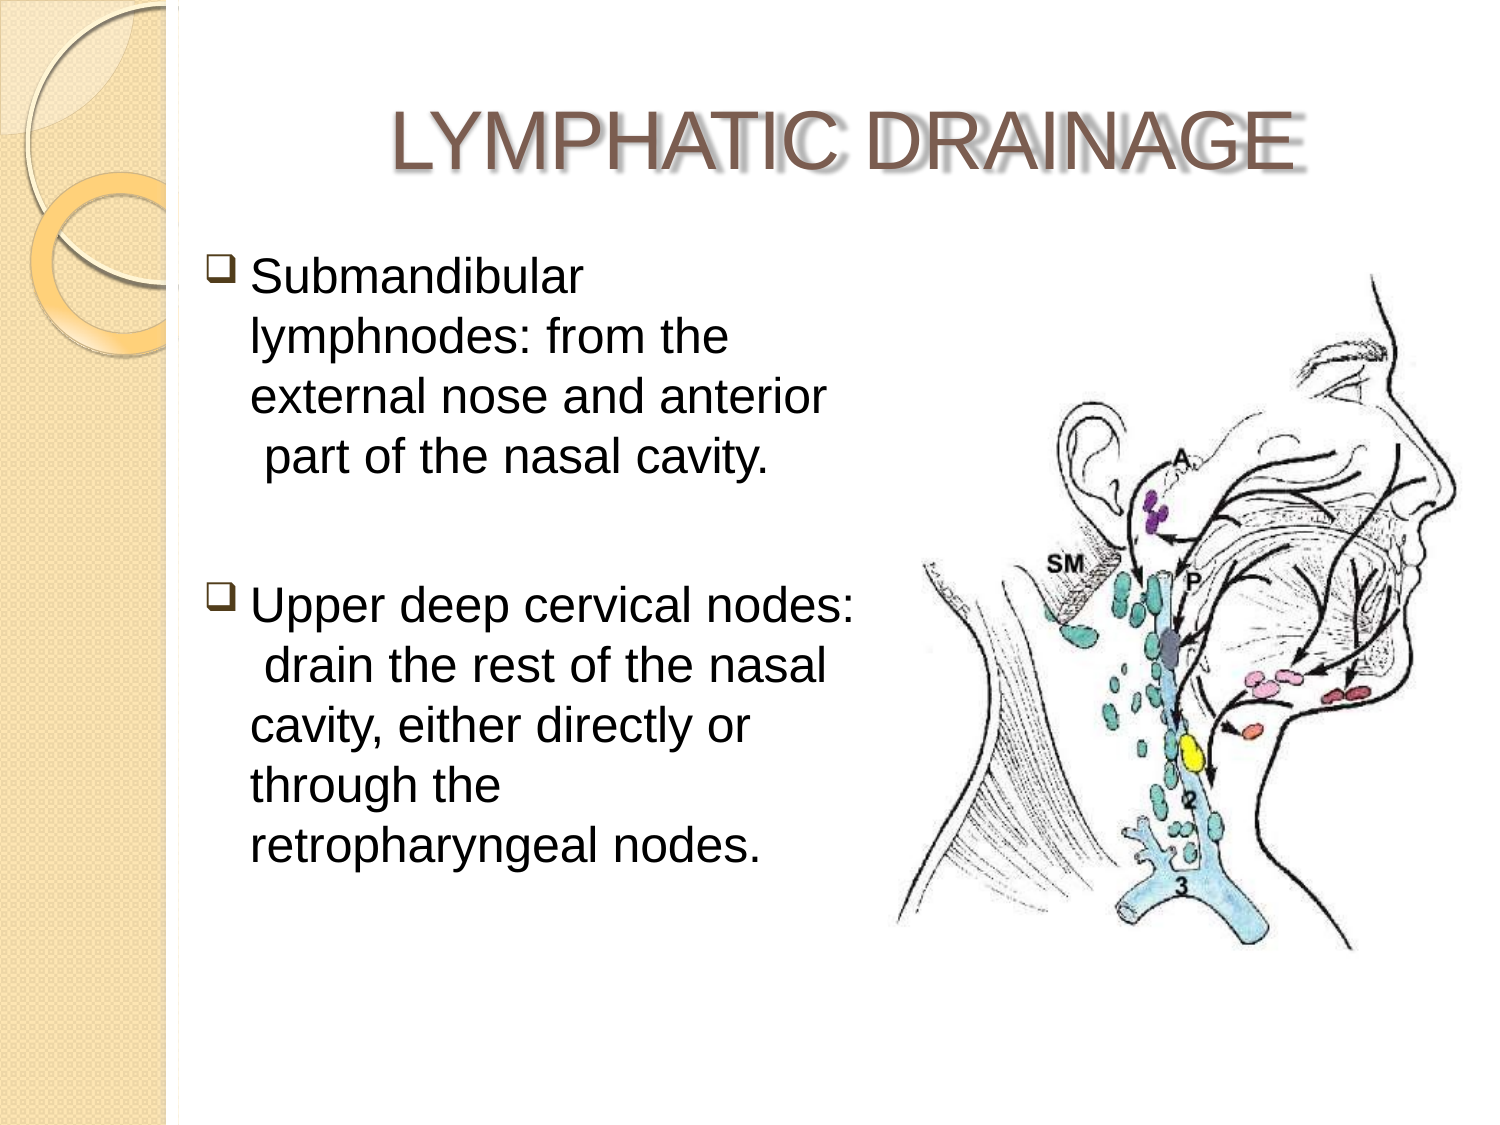

# LYMPHATIC DRAINAGE

Submandibular  lymphnodes: from the  external nose and anterior  part of the nasal cavity.

Upper deep cervical nodes:  drain the rest of the nasal  cavity, either directly or  through the  retropharyngeal nodes.